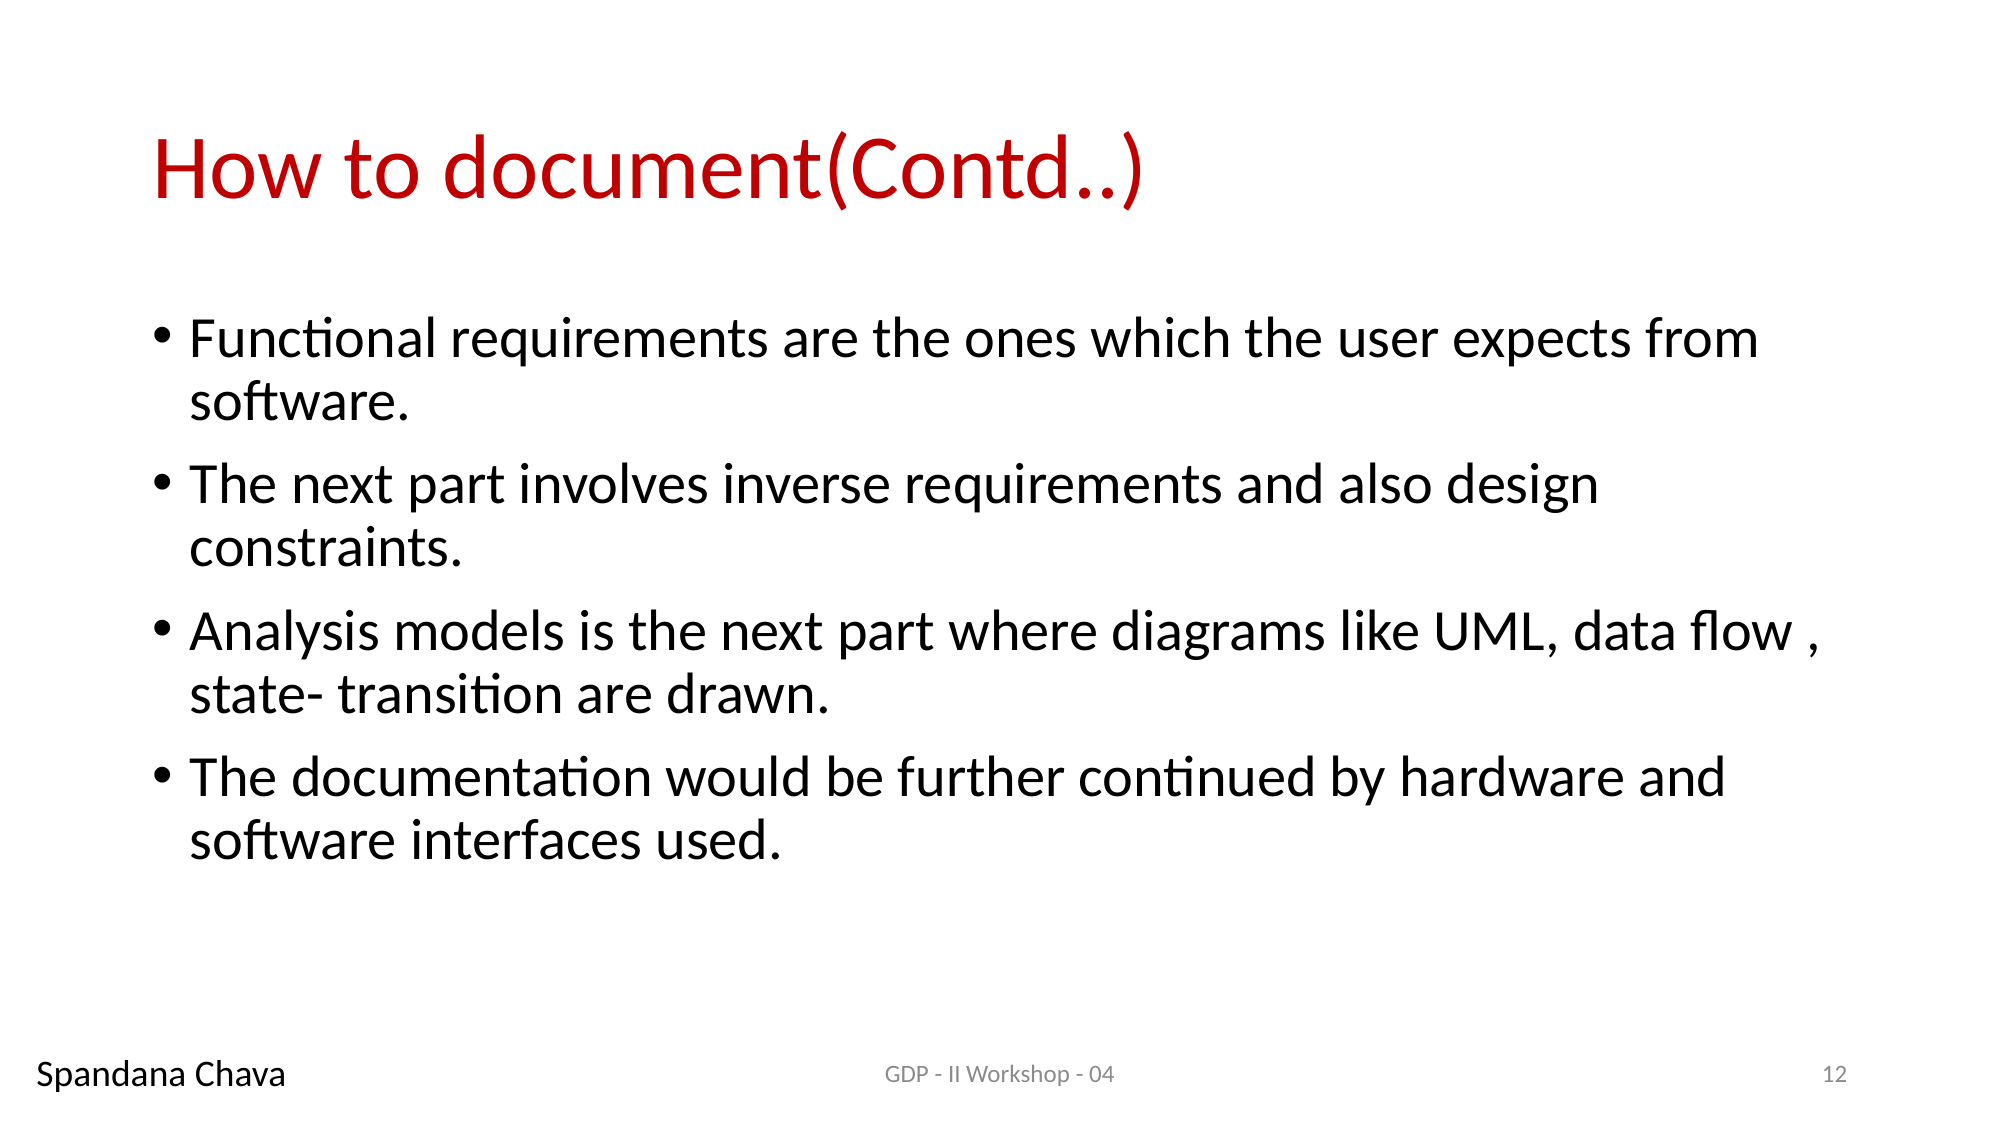

# How to document(Contd..)
Functional requirements are the ones which the user expects from software.
The next part involves inverse requirements and also design constraints.
Analysis models is the next part where diagrams like UML, data flow , state- transition are drawn.
The documentation would be further continued by hardware and software interfaces used.
Spandana Chava
GDP - II Workshop - 04
12